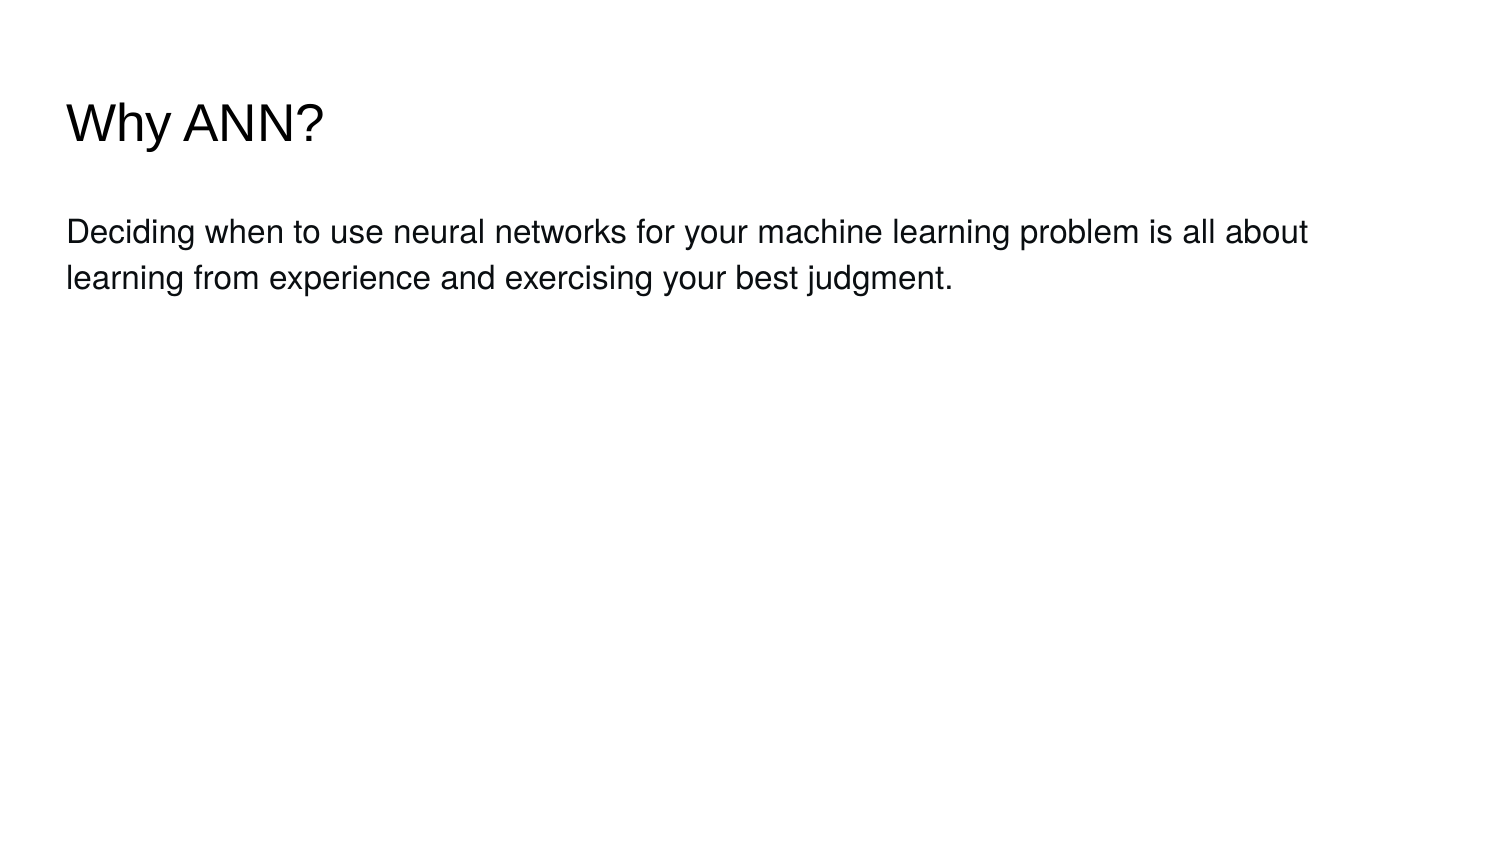

# Why ANN?
Deciding when to use neural networks for your machine learning problem is all about learning from experience and exercising your best judgment.